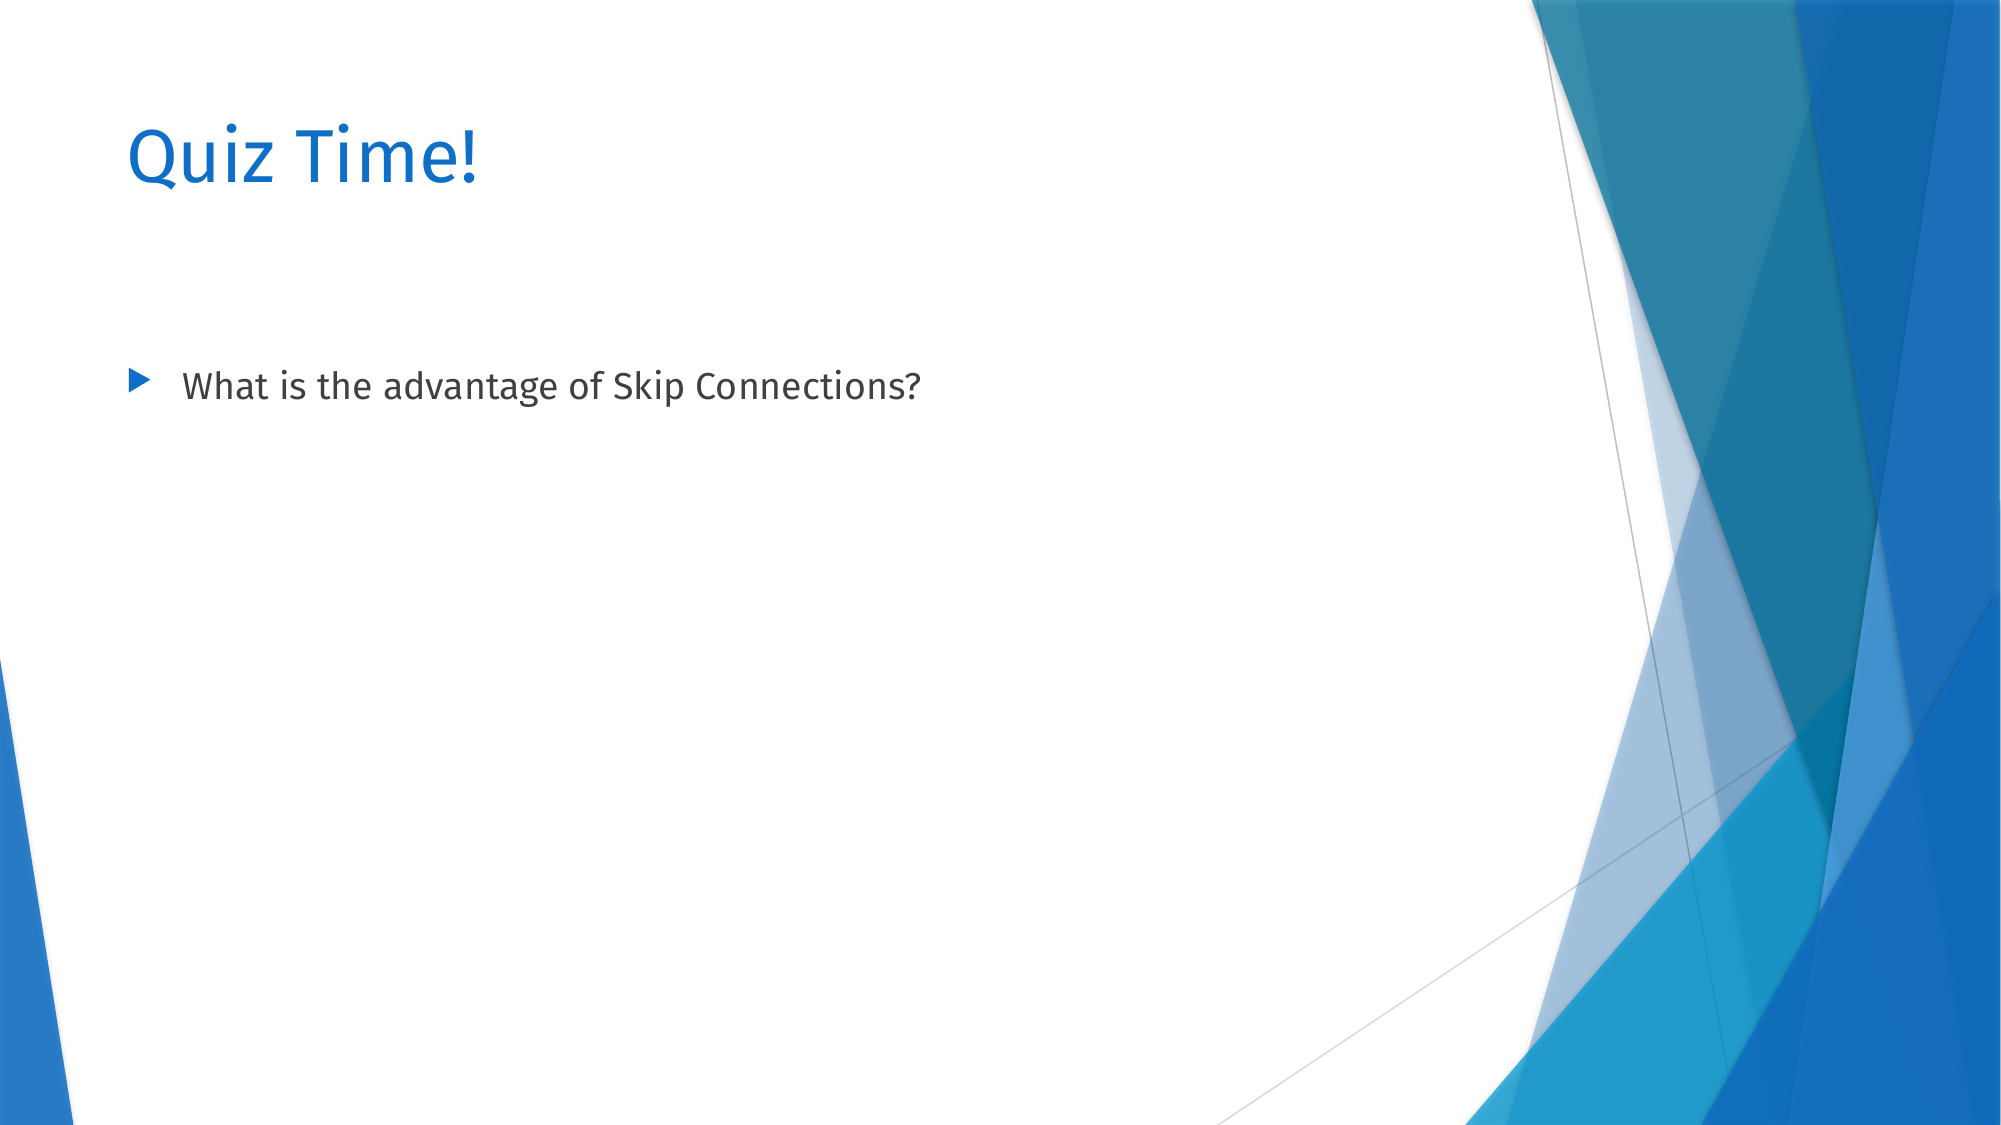

# Quiz Time!
What is the advantage of Skip Connections?